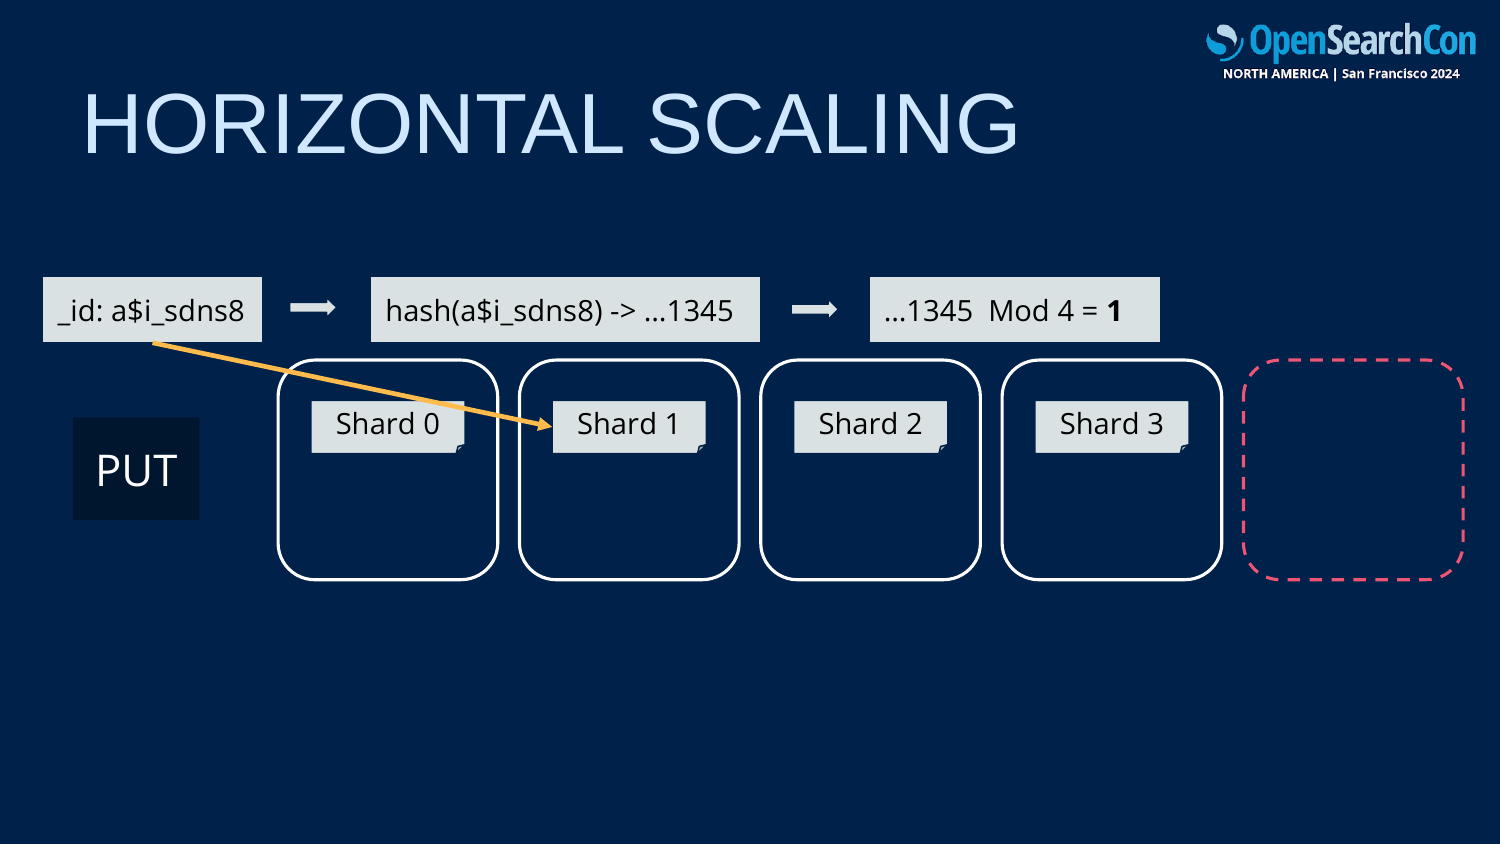

# Horizontal Scaling
_id: a$i_sdns8
hash(a$i_sdns8) -> …1345
…1345  Mod 4 = 1

Shard 0
Shard 1
Shard 2
Shard 3
PUT